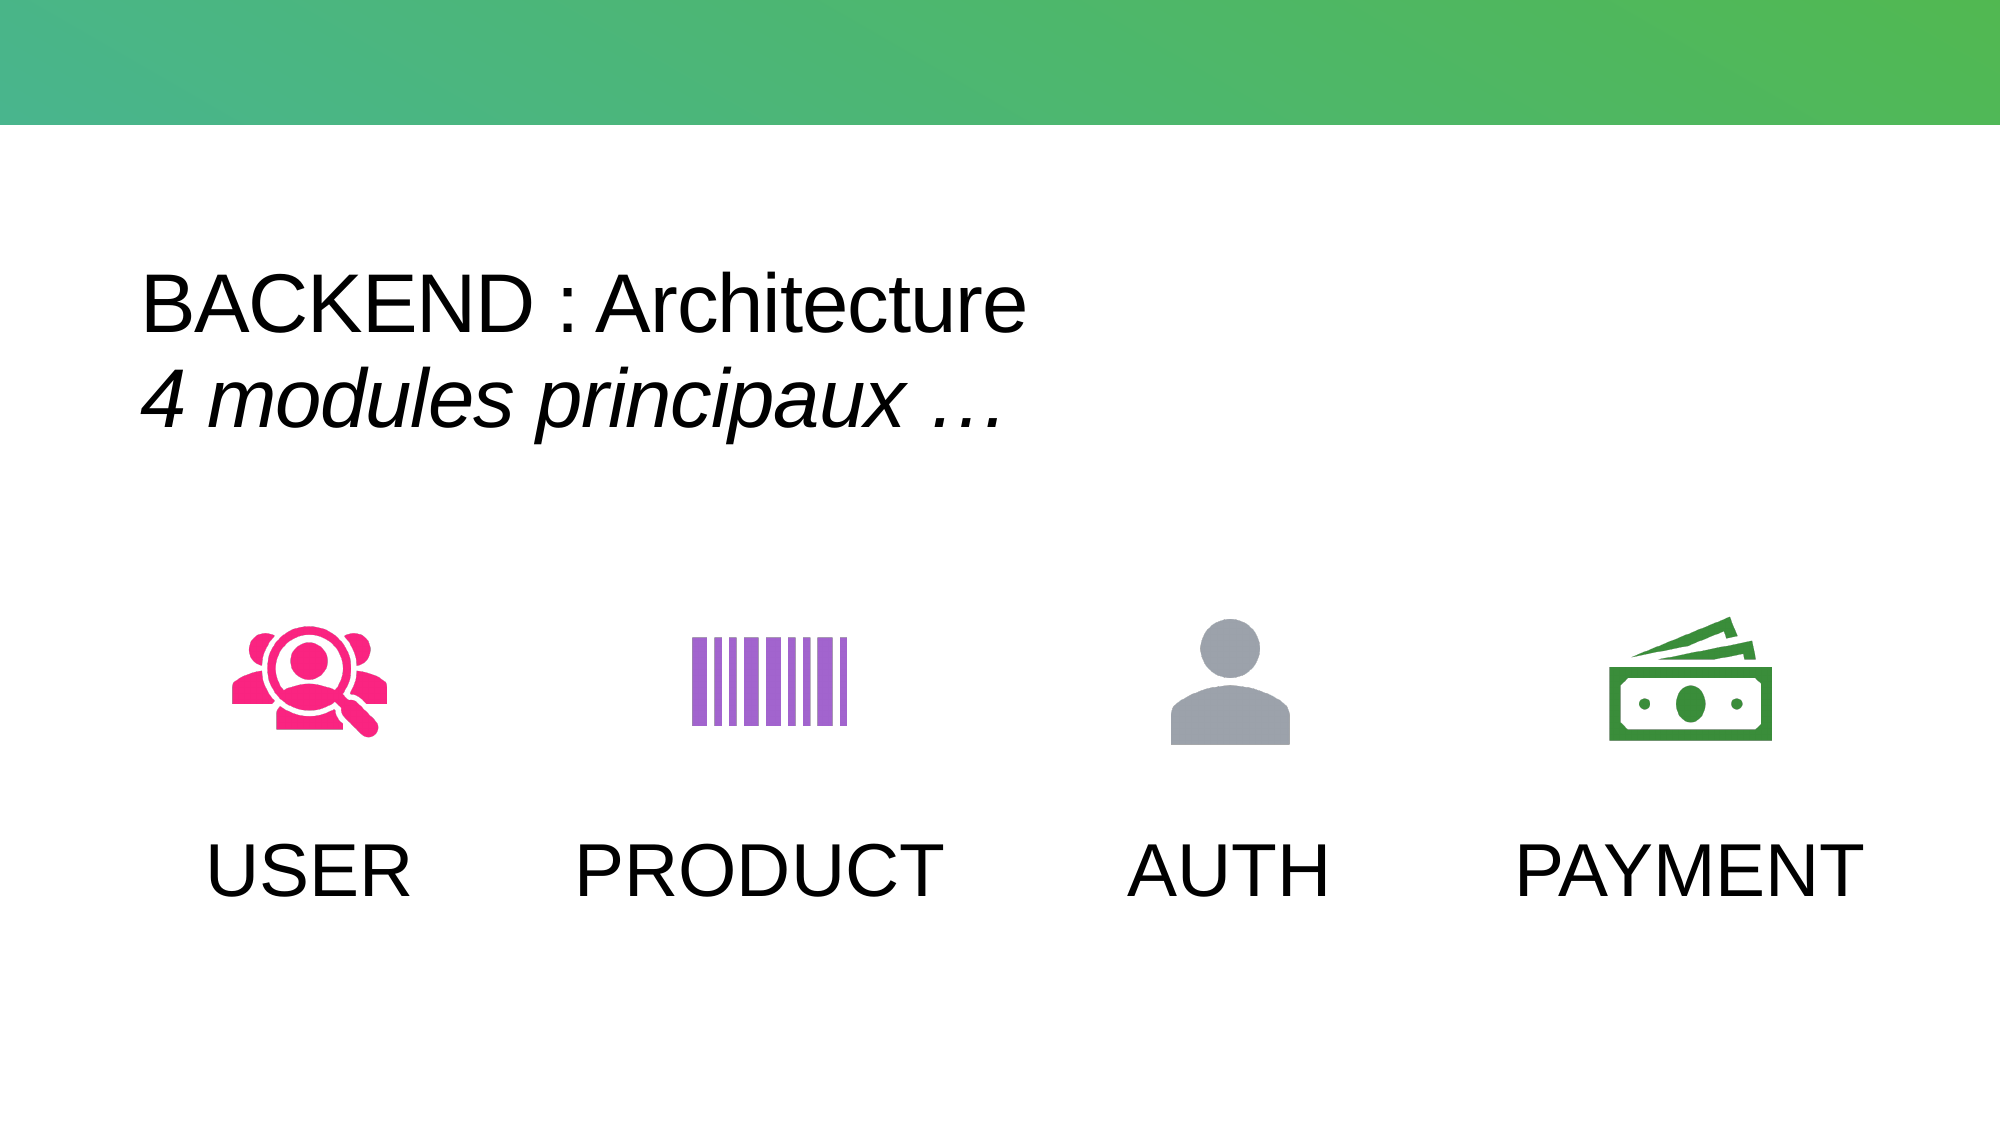

# BACKEND : Architecture 4 modules principaux …
USER
PRODUCT
AUTH
PAYMENT